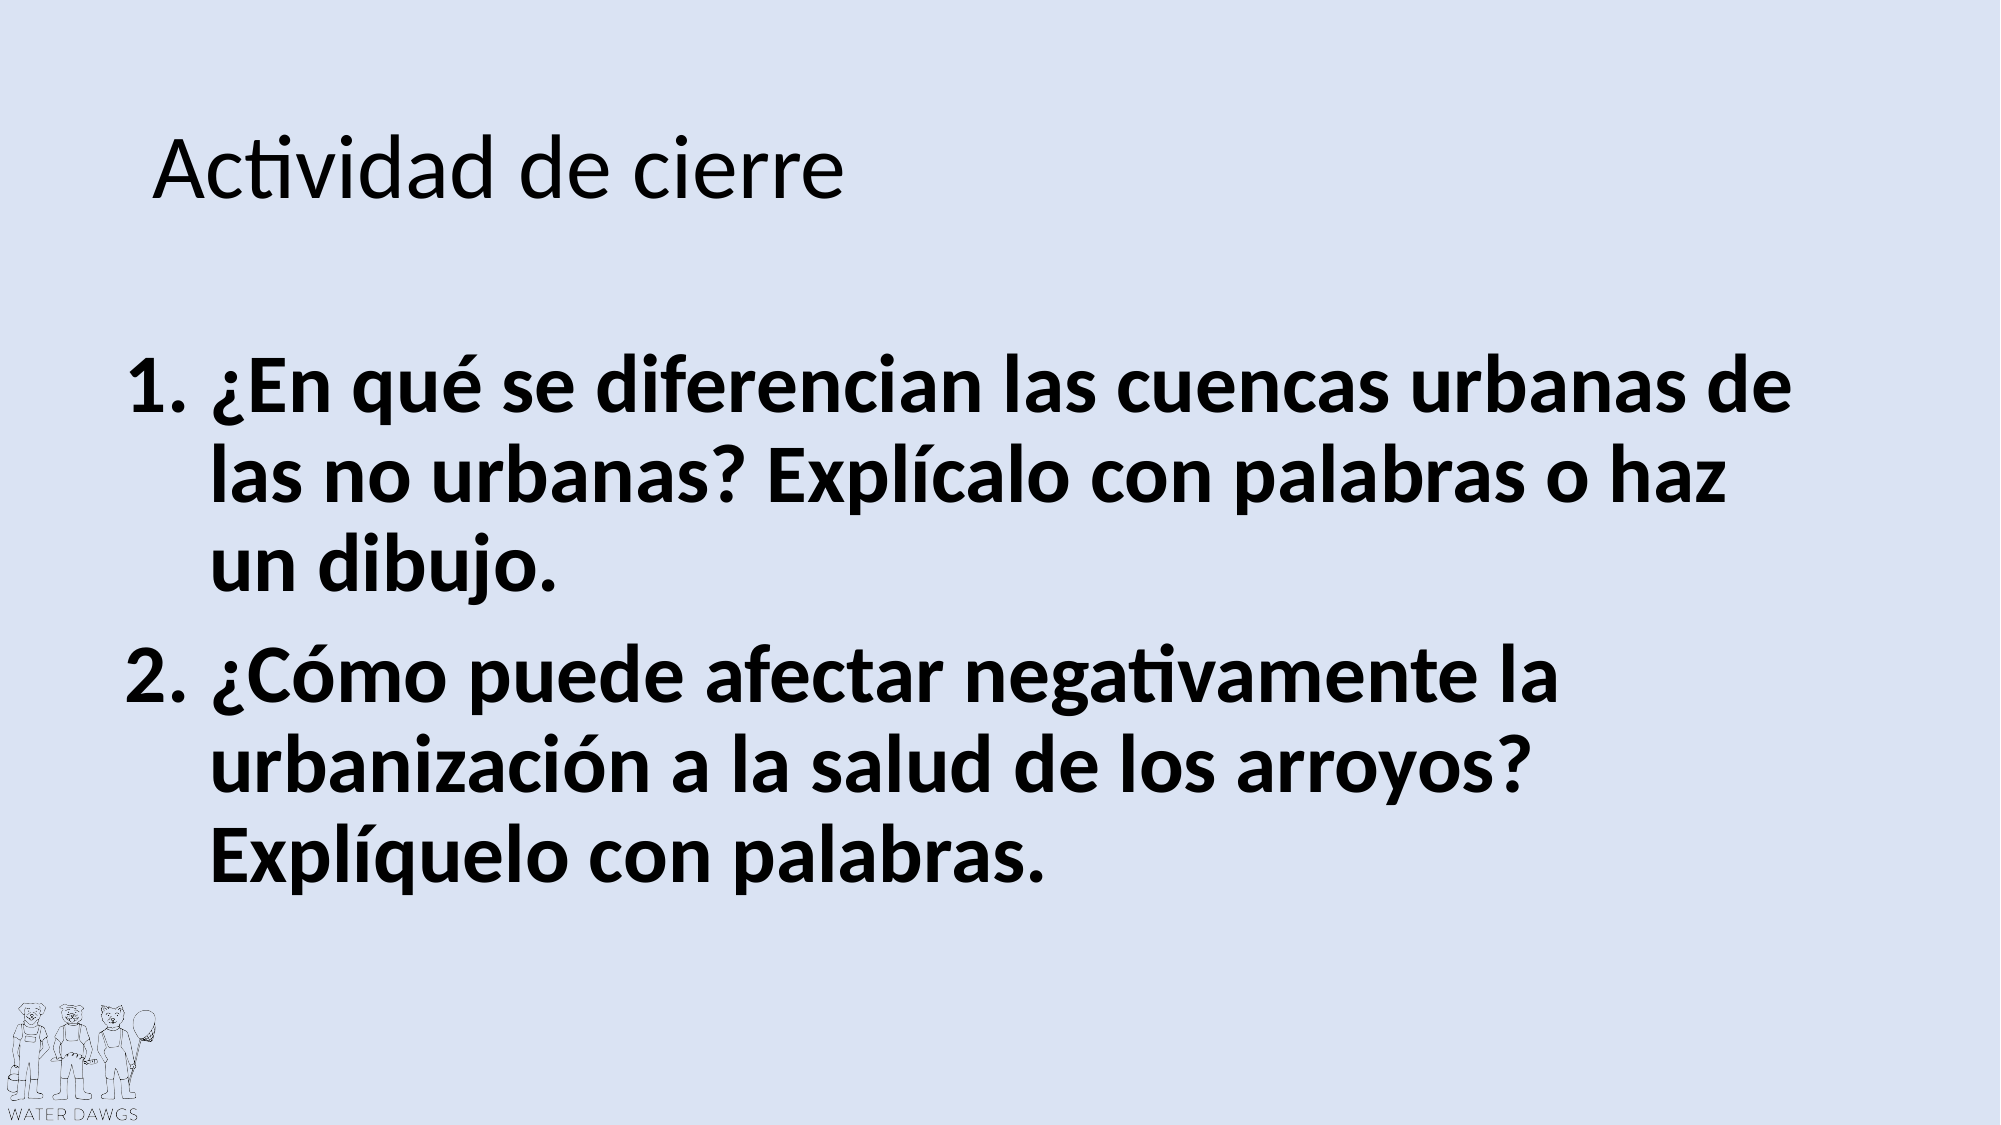

# Actividad de cierre
¿En qué se diferencian las cuencas urbanas de las no urbanas? Explícalo con palabras o haz un dibujo.
¿Cómo puede afectar negativamente la urbanización a la salud de los arroyos? Explíquelo con palabras.